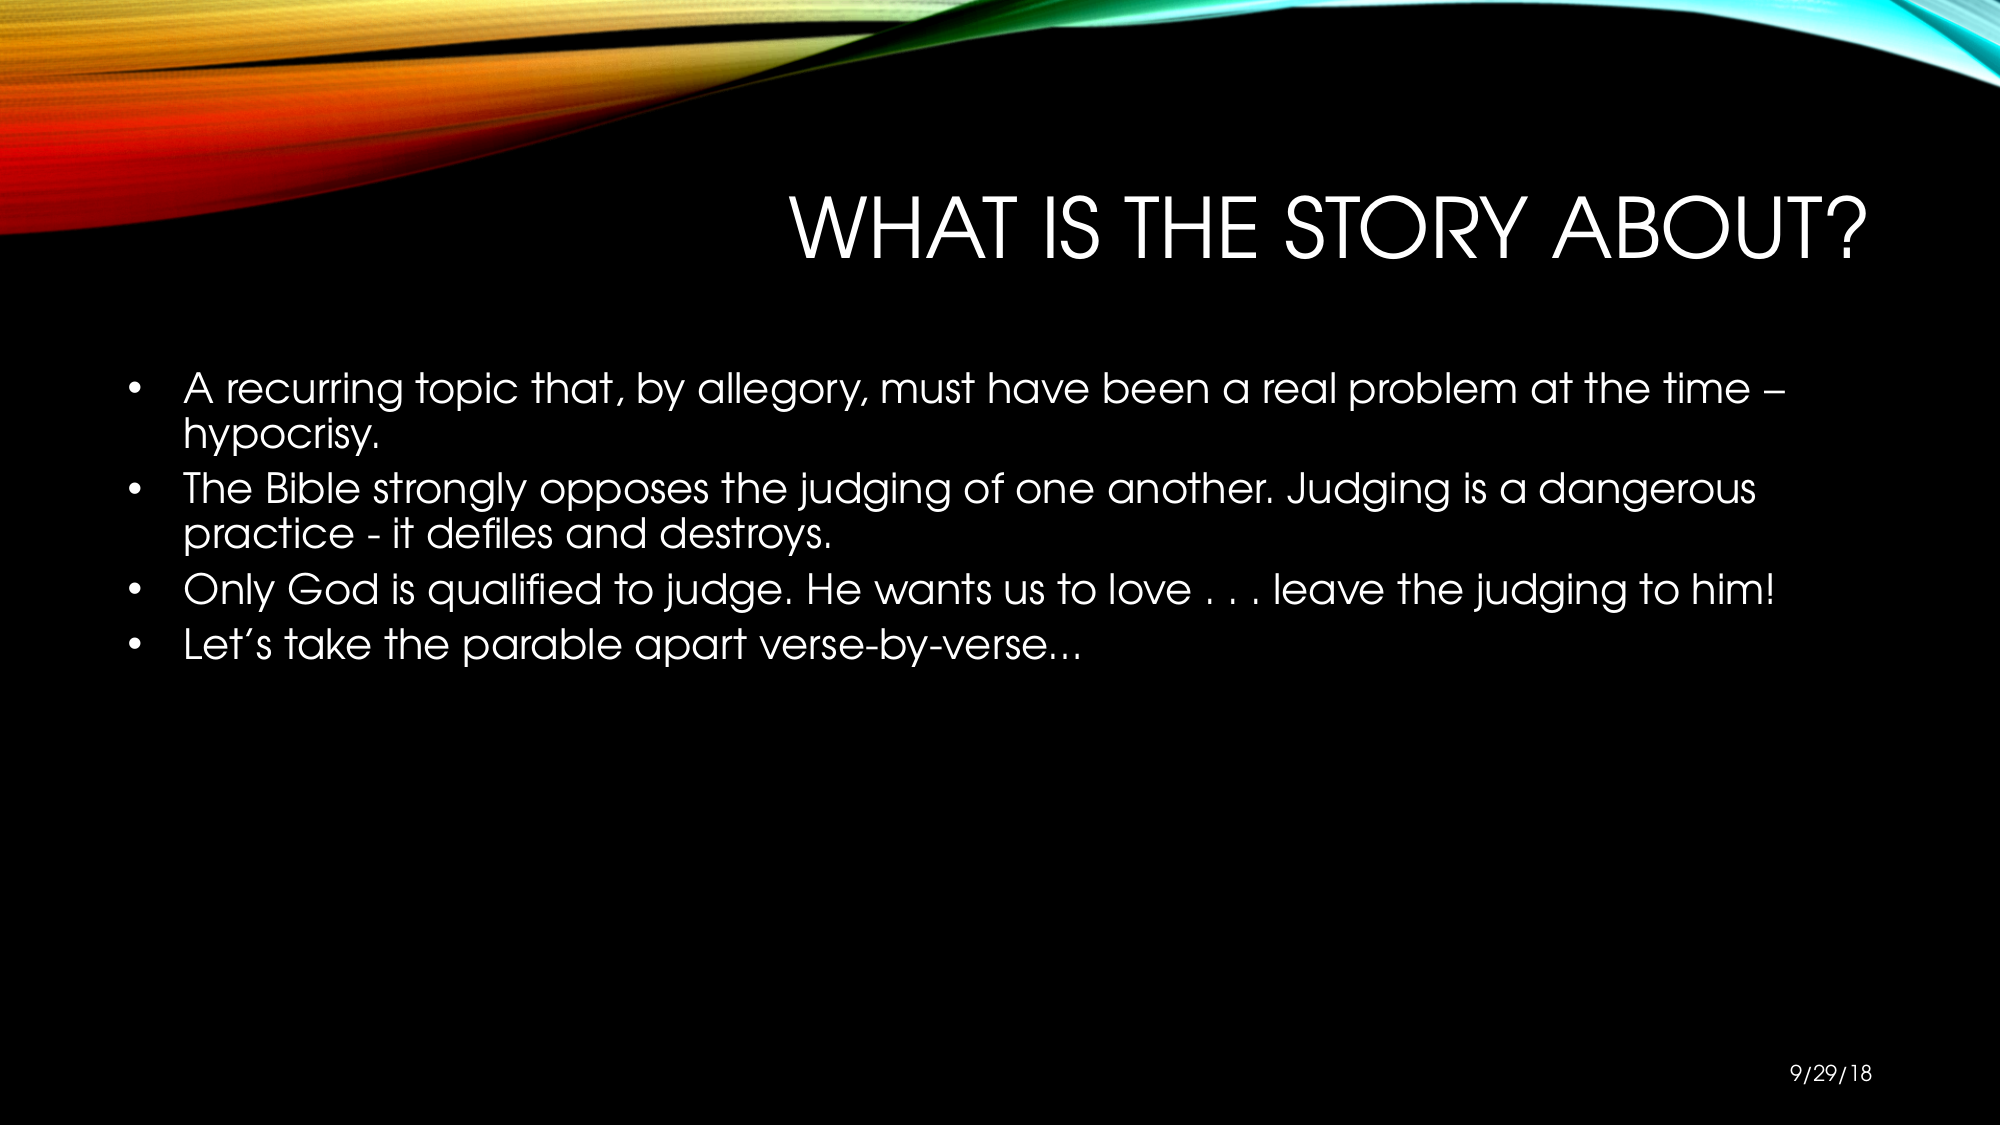

# What is the story about?
A recurring topic that, by allegory, must have been a real problem at the time – hypocrisy.
The Bible strongly opposes the judging of one another. Judging is a dangerous practice - it defiles and destroys.
Only God is qualified to judge. He wants us to love . . . leave the judging to him!
Let’s take the parable apart verse-by-verse…

9/29/18